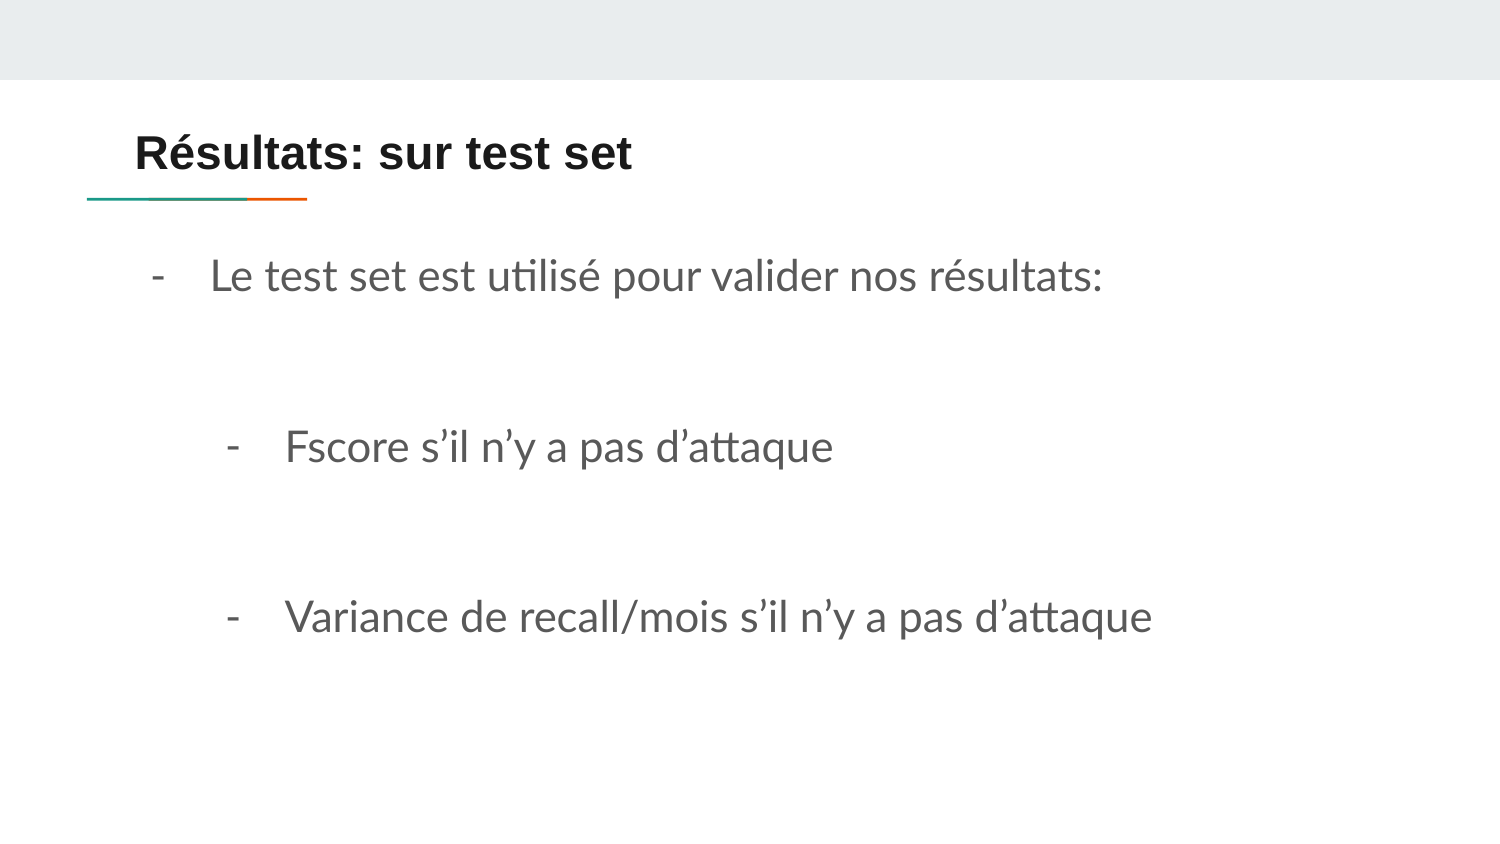

# Résultats: sur test set
Le test set est utilisé pour valider nos résultats:

Fscore s’il n’y a pas d’attaque

Variance de recall/mois s’il n’y a pas d’attaque